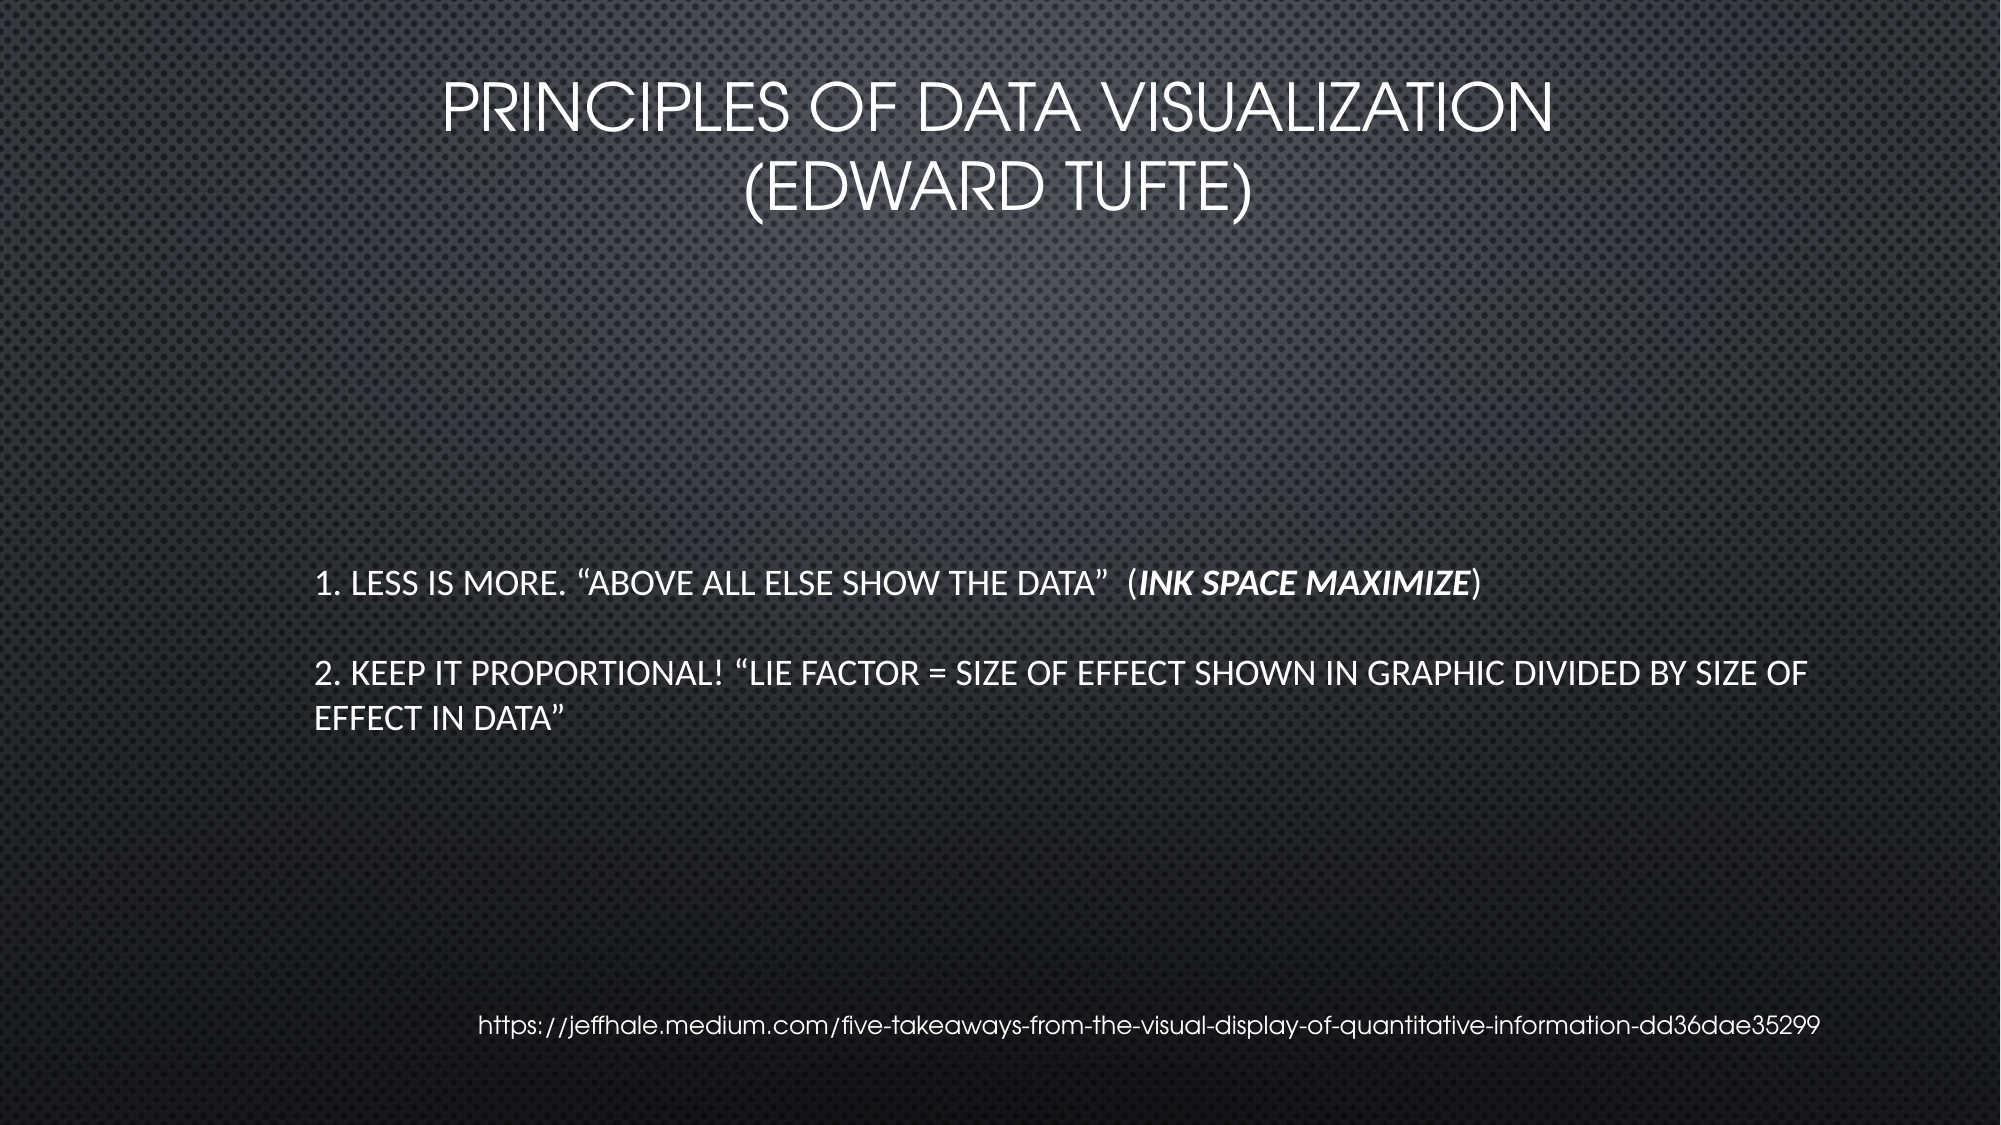

Principles of data visualization (Edward tufte)
# 1. Less is more. “Above all else show the data”  (INK SPACe MAXIMIZE) 2. Keep it proportional! “Lie Factor = size of effect shown in graphic divided by size of effect in data”
https://jeffhale.medium.com/five-takeaways-from-the-visual-display-of-quantitative-information-dd36dae35299